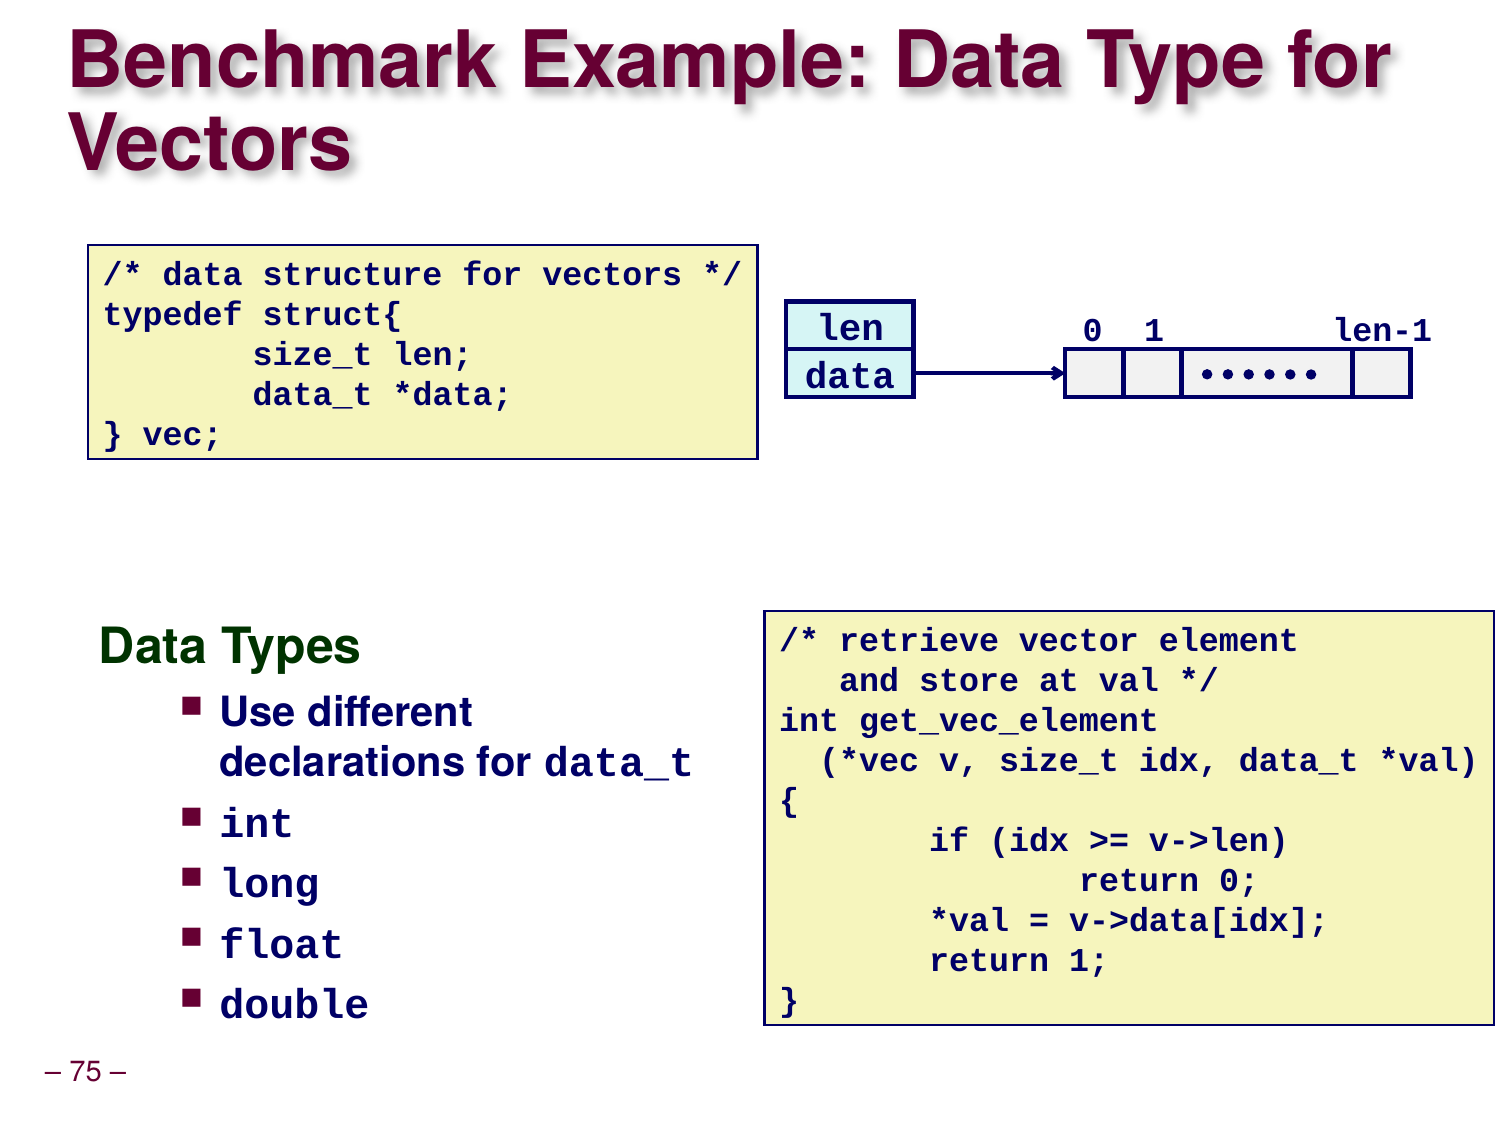

# Benchmark Example: Data Type for Vectors
/* data structure for vectors */
typedef struct{
	size_t len;
	data_t *data;
} vec;
1
len-1
0
len
data

Data Types
Use different declarations for data_t
int
long
float
double
/* retrieve vector element
   and store at val */
int get_vec_element
  (*vec v, size_t idx, data_t *val)
{
	if (idx >= v->len)
		return 0;
	*val = v->data[idx];
	return 1;
}